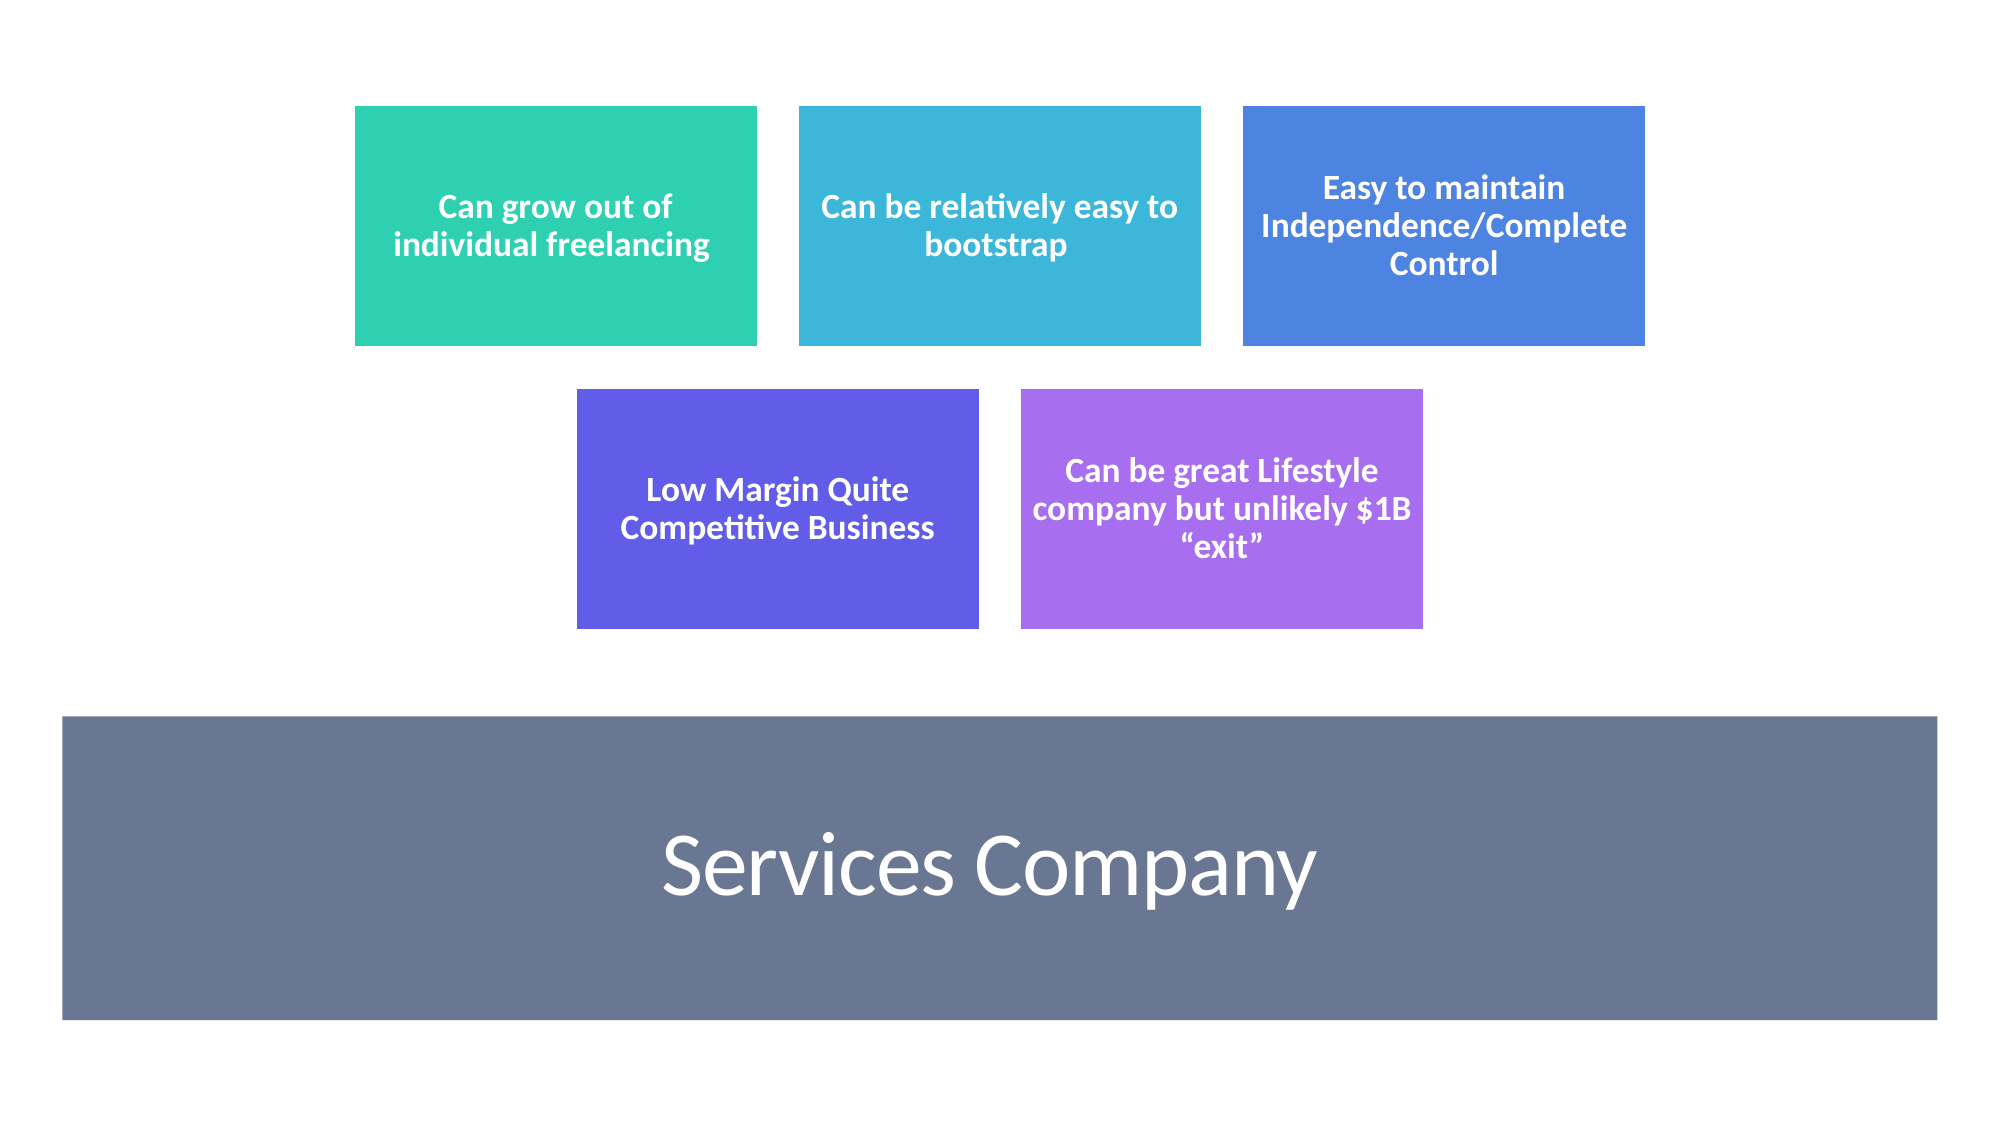

Can grow out of individual freelancing
Can be relatively easy to bootstrap
Easy to maintain Independence/Complete Control
Low Margin Quite Competitive Business
Can be great Lifestyle company but unlikely $1B “exit”

# Services Company